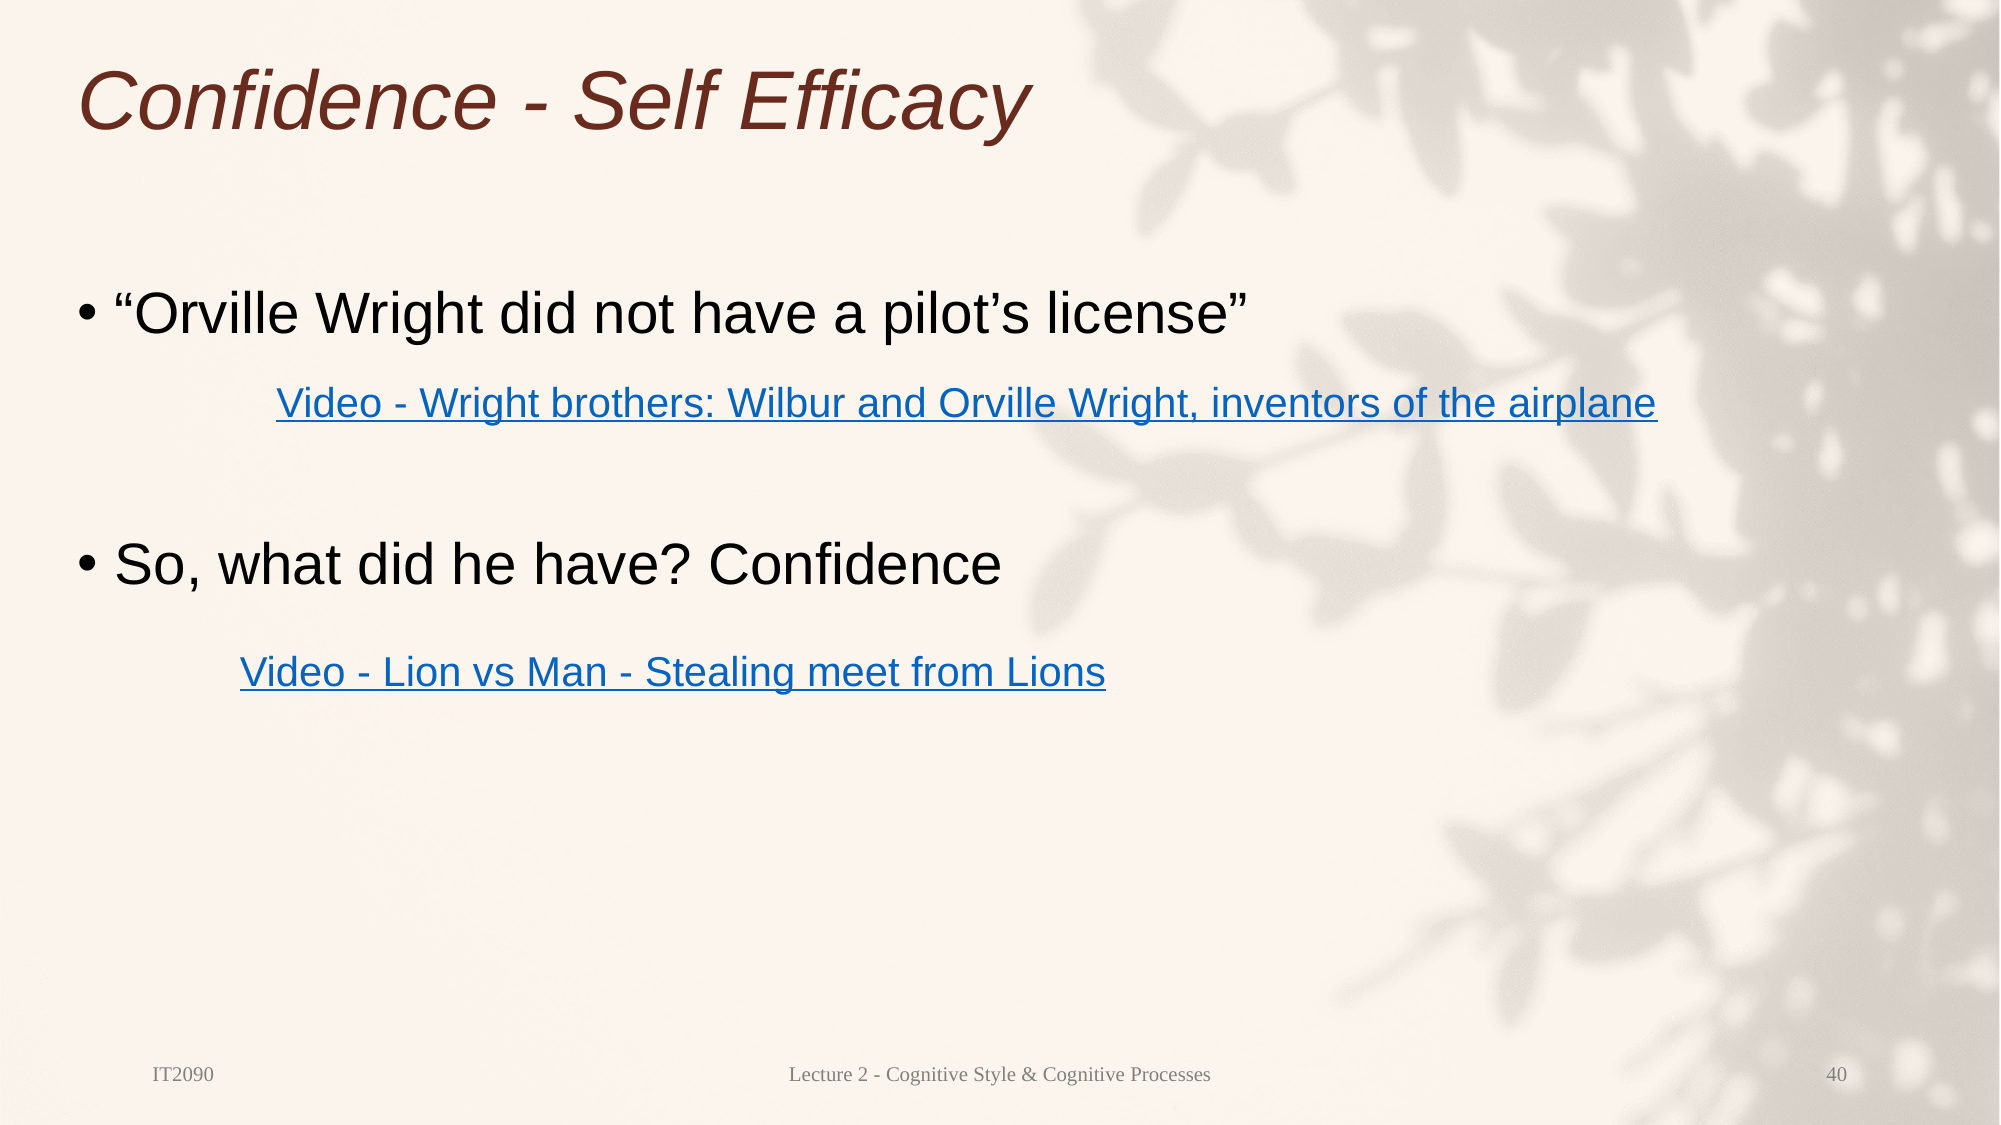

# Confidence - Self Efficacy

“Orville Wright did not have a pilot’s license”
		 Video - Wright brothers: Wilbur and Orville Wright, inventors of the airplane

So, what did he have? Confidence

Video - Lion vs Man - Stealing meet from Lions
IT2090
Lecture 2 - Cognitive Style & Cognitive Processes
40